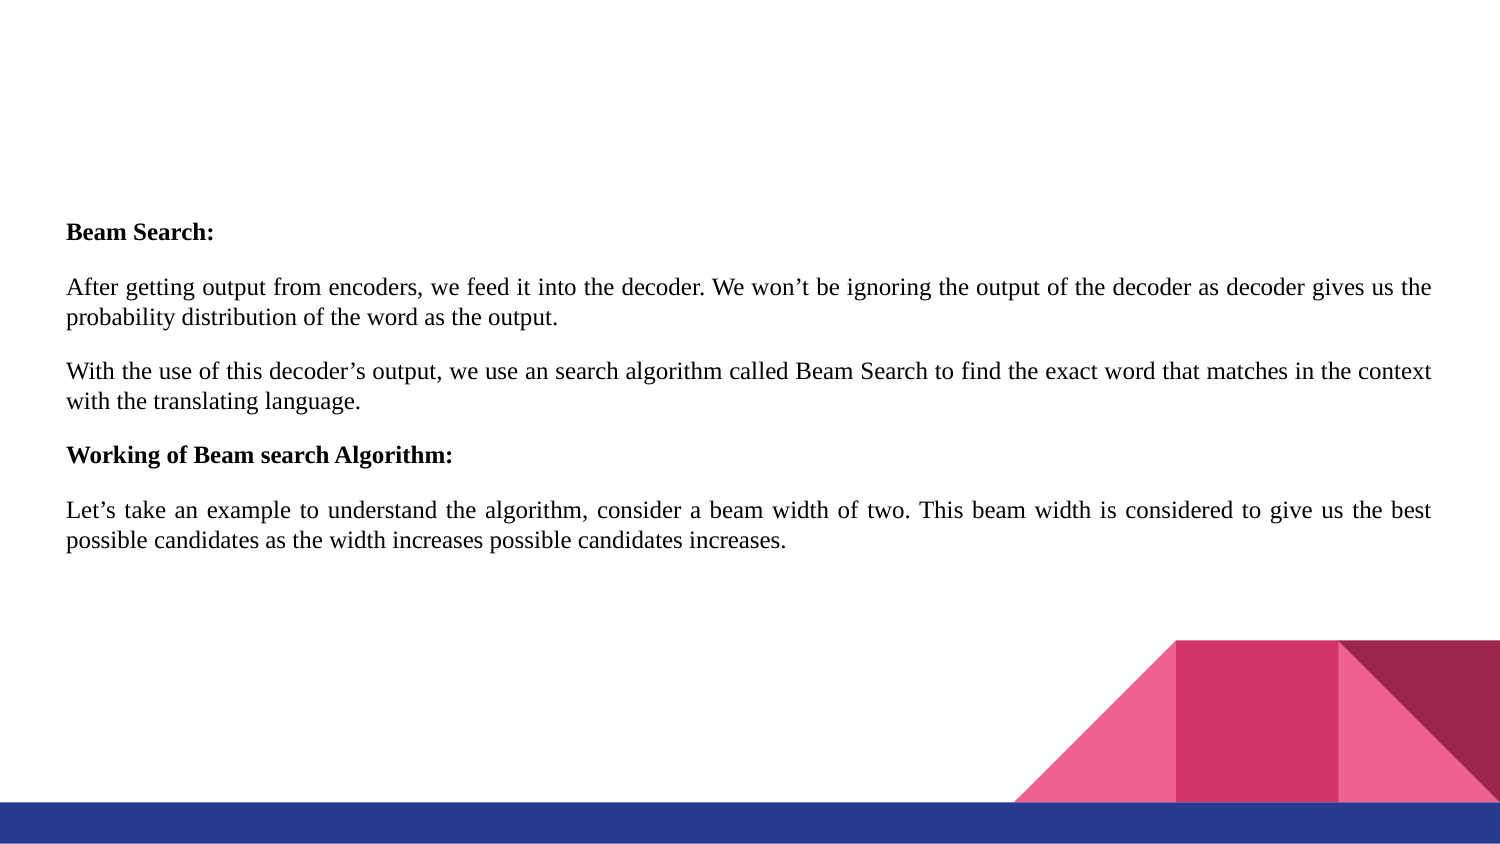

#
Beam Search:
After getting output from encoders, we feed it into the decoder. We won’t be ignoring the output of the decoder as decoder gives us the probability distribution of the word as the output.
With the use of this decoder’s output, we use an search algorithm called Beam Search to find the exact word that matches in the context with the translating language.
Working of Beam search Algorithm:
Let’s take an example to understand the algorithm, consider a beam width of two. This beam width is considered to give us the best possible candidates as the width increases possible candidates increases.